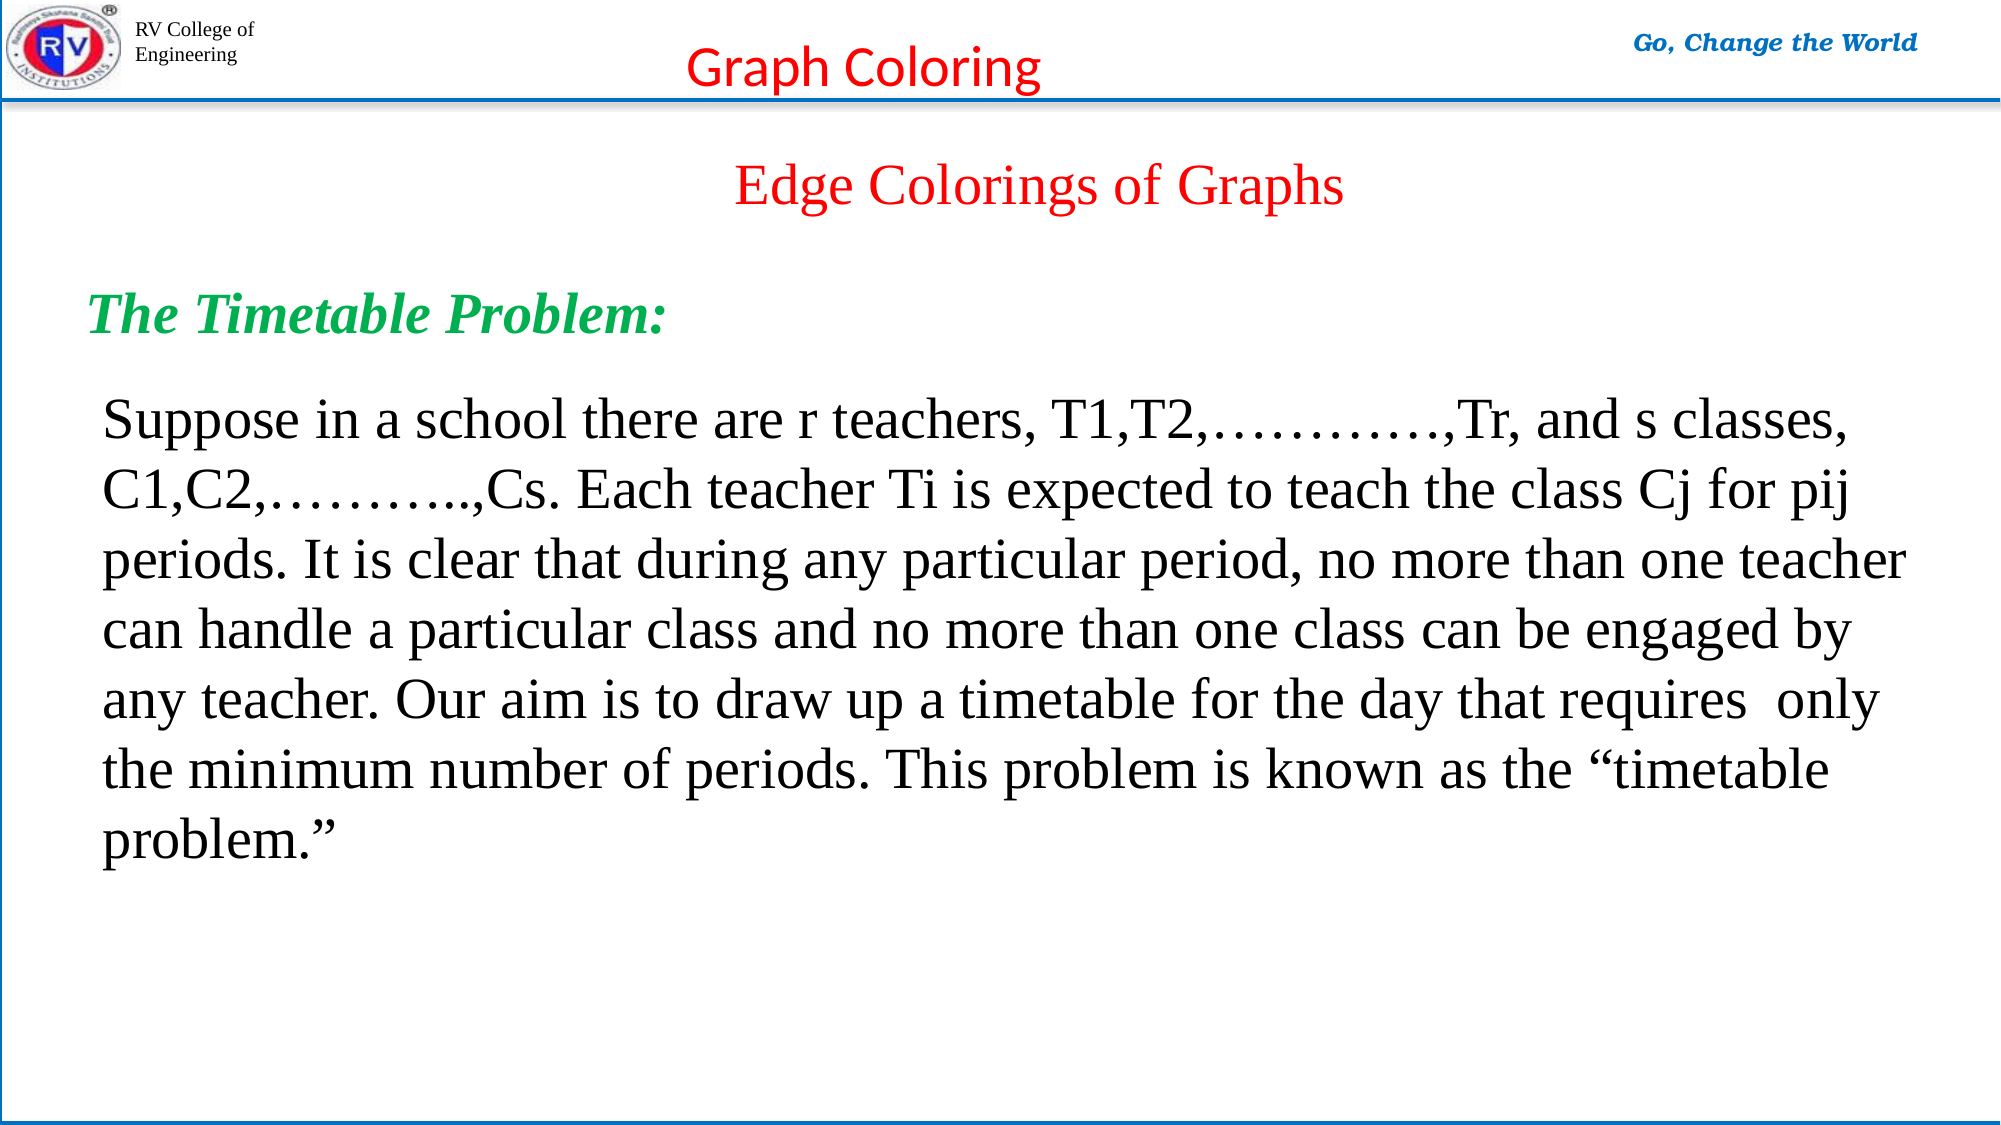

Graph Coloring
Edge Colorings of Graphs
The Timetable Problem:
Suppose in a school there are r teachers, T1,T2,…………,Tr, and s classes, C1,C2,………..,Cs. Each teacher Ti is expected to teach the class Cj for pij periods. It is clear that during any particular period, no more than one teacher can handle a particular class and no more than one class can be engaged by any teacher. Our aim is to draw up a timetable for the day that requires  only the minimum number of periods. This problem is known as the “timetable problem.”